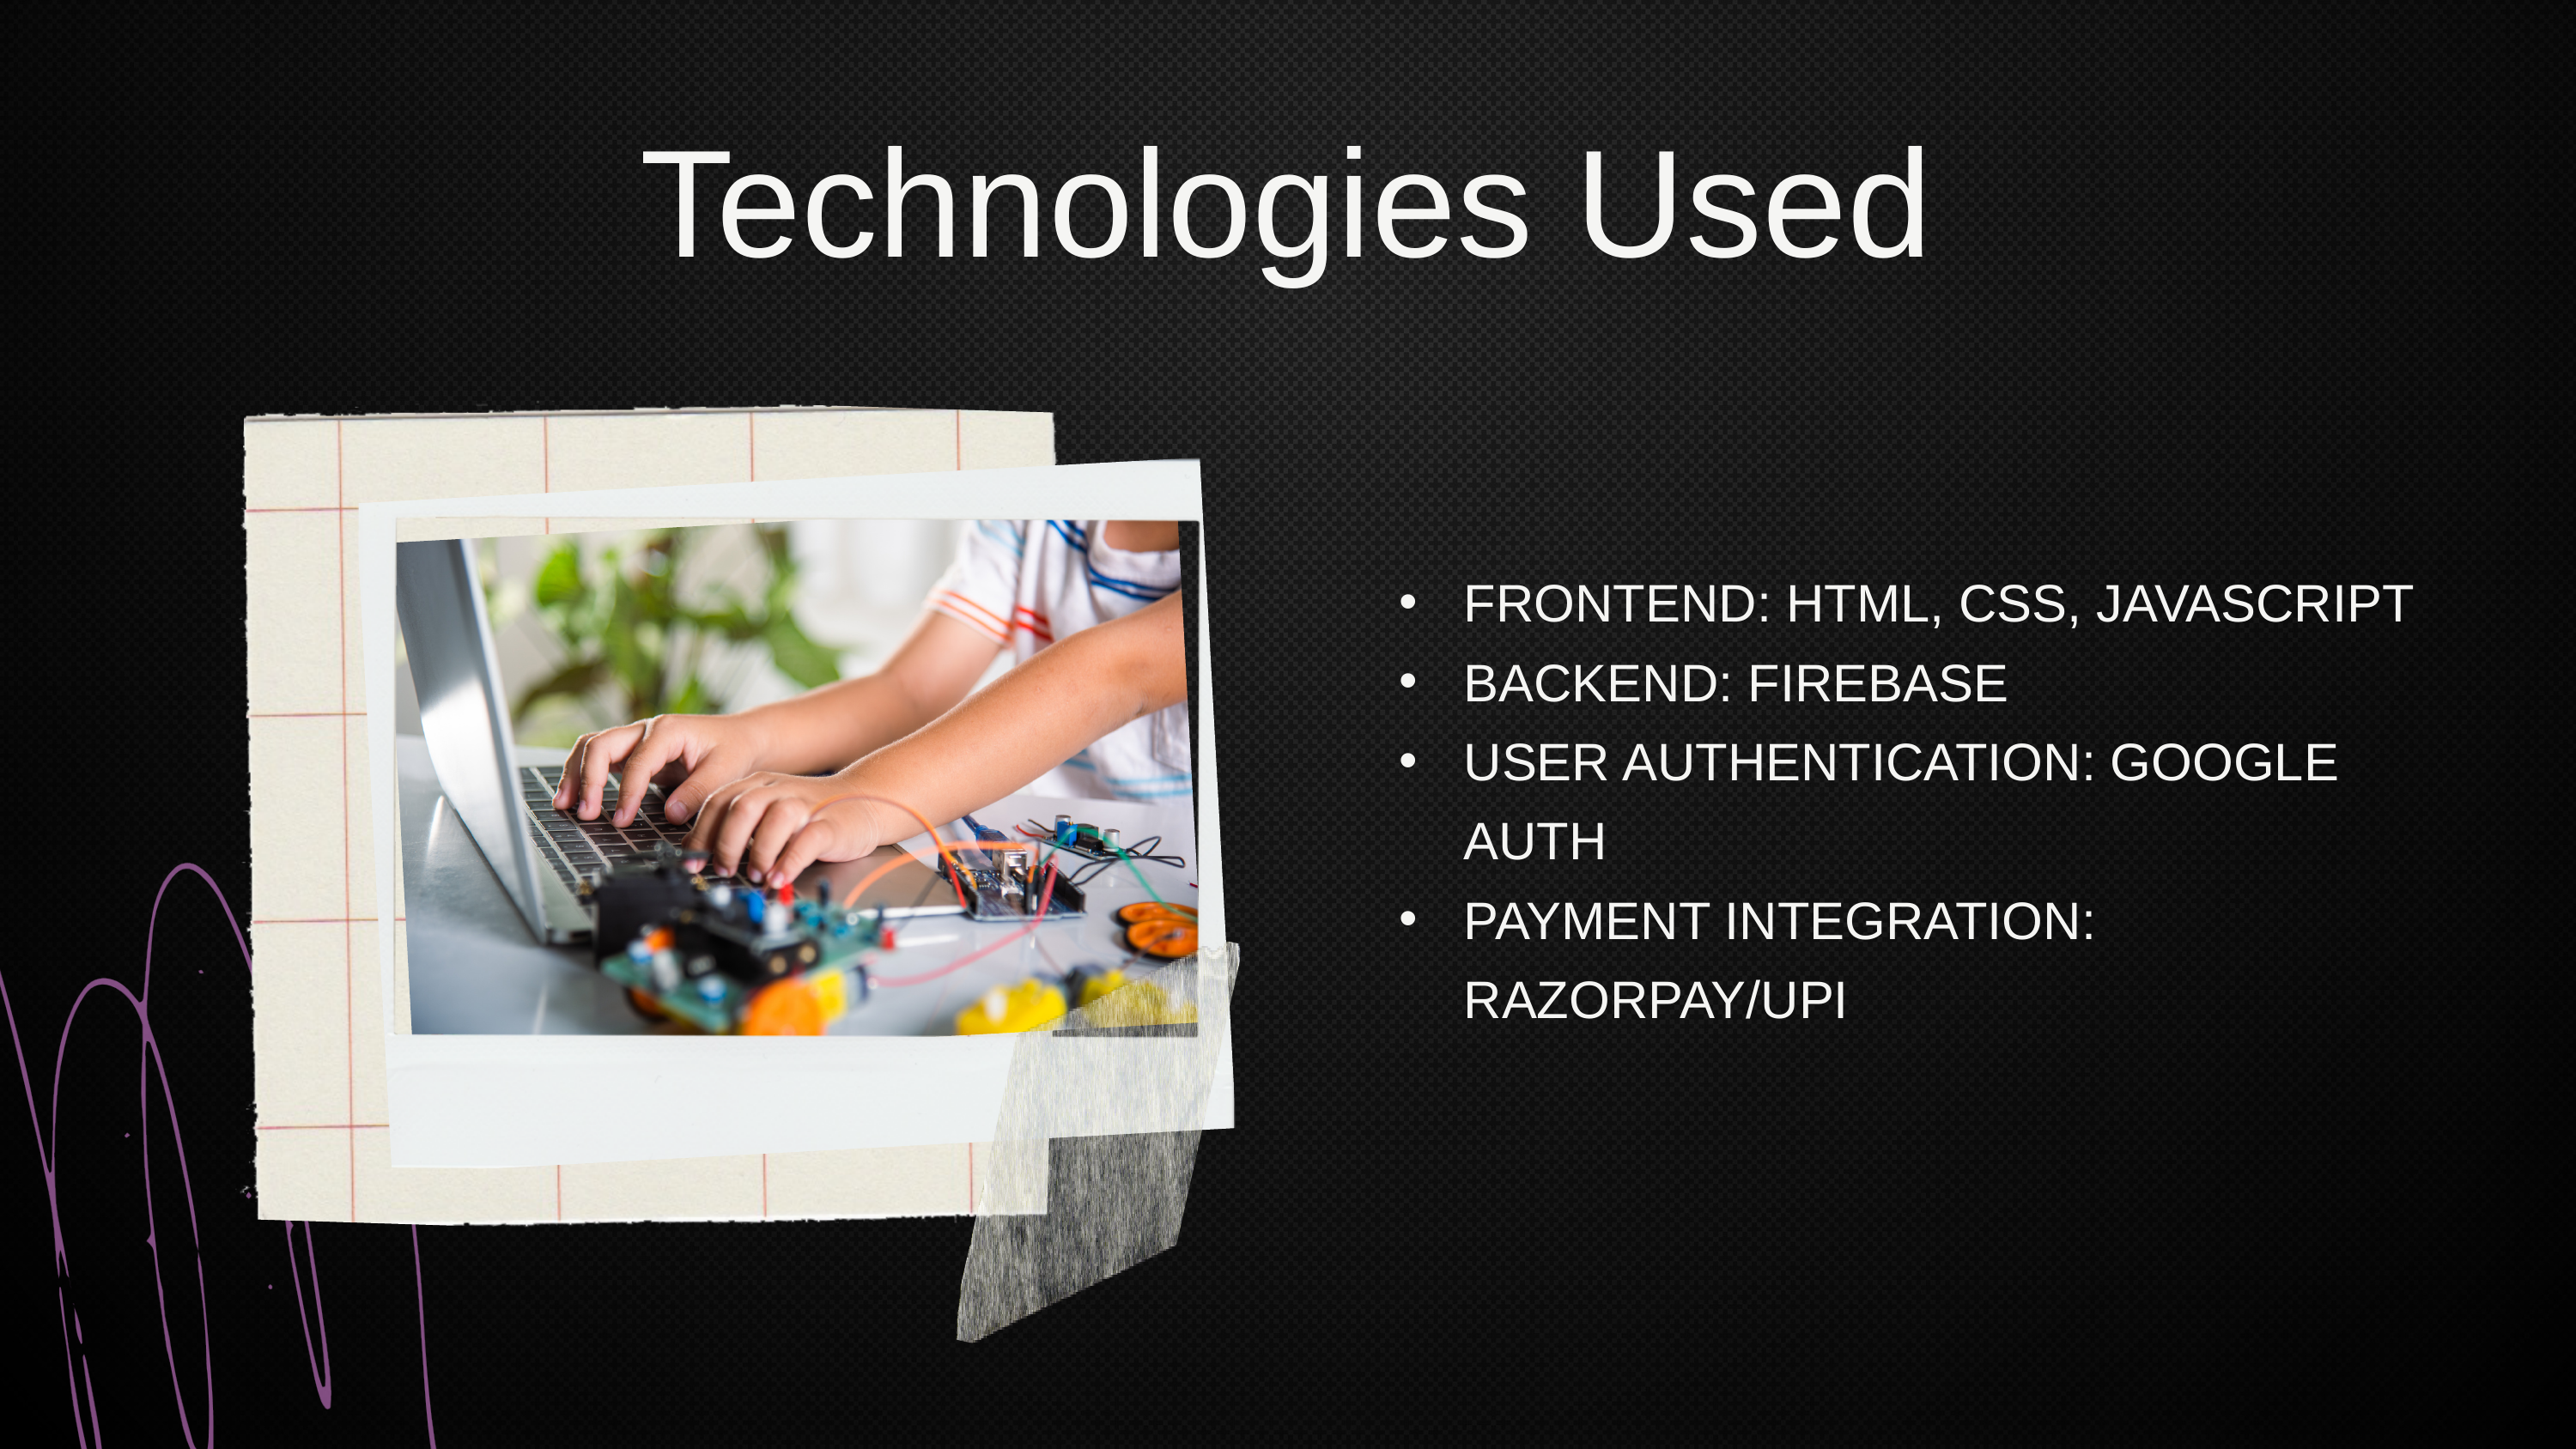

Technologies Used

FRONTEND: HTML, CSS, JAVASCRIPT
BACKEND: FIREBASE
USER AUTHENTICATION: GOOGLE AUTH
PAYMENT INTEGRATION: RAZORPAY/UPI